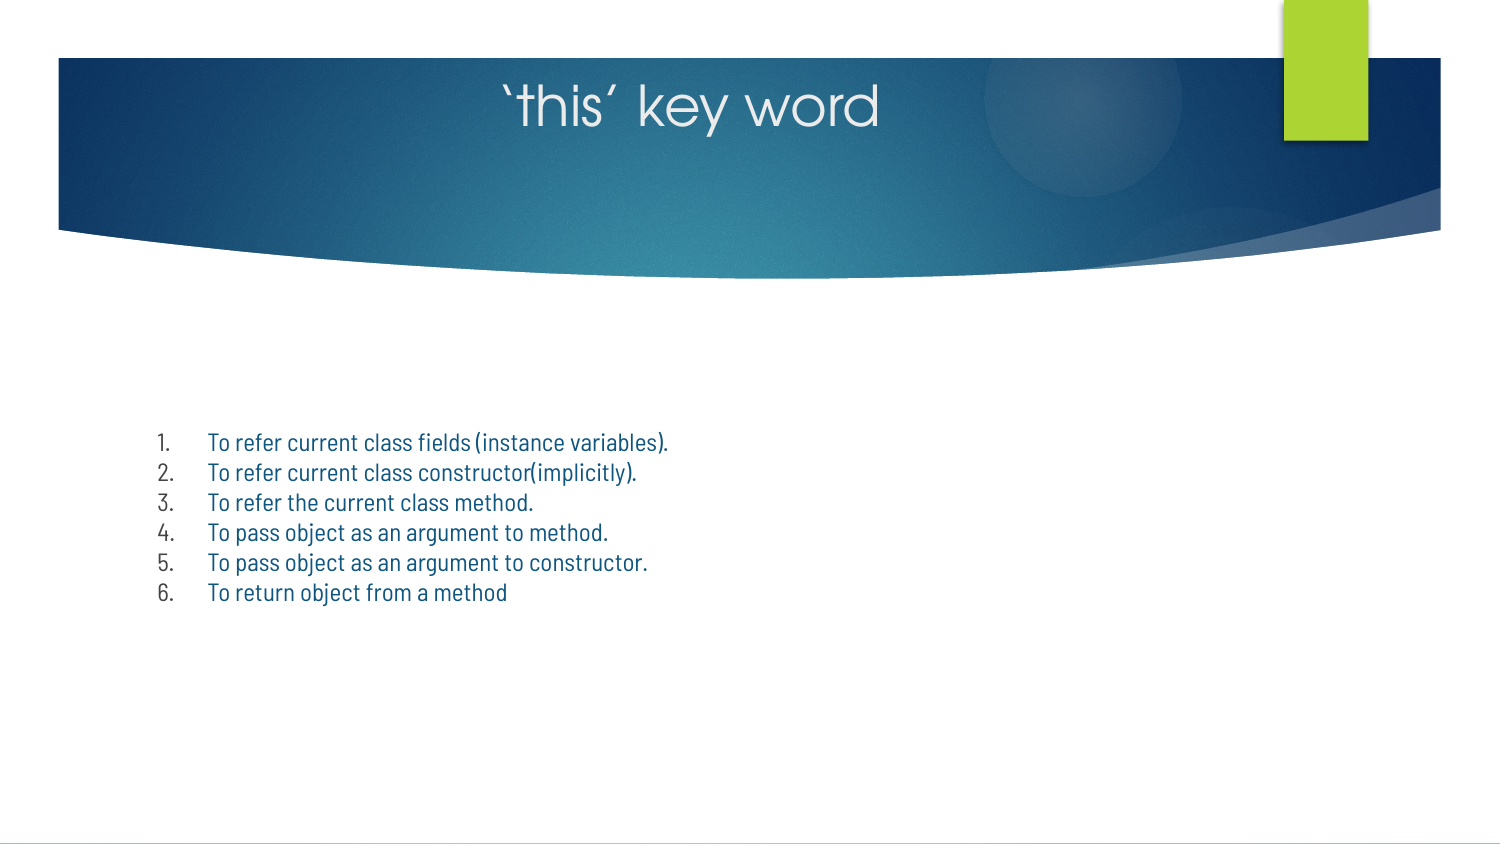

# ‘this’ key word
To refer current class fields (instance variables).
To refer current class constructor(implicitly).
To refer the current class method.
To pass object as an argument to method.
To pass object as an argument to constructor.
To return object from a method